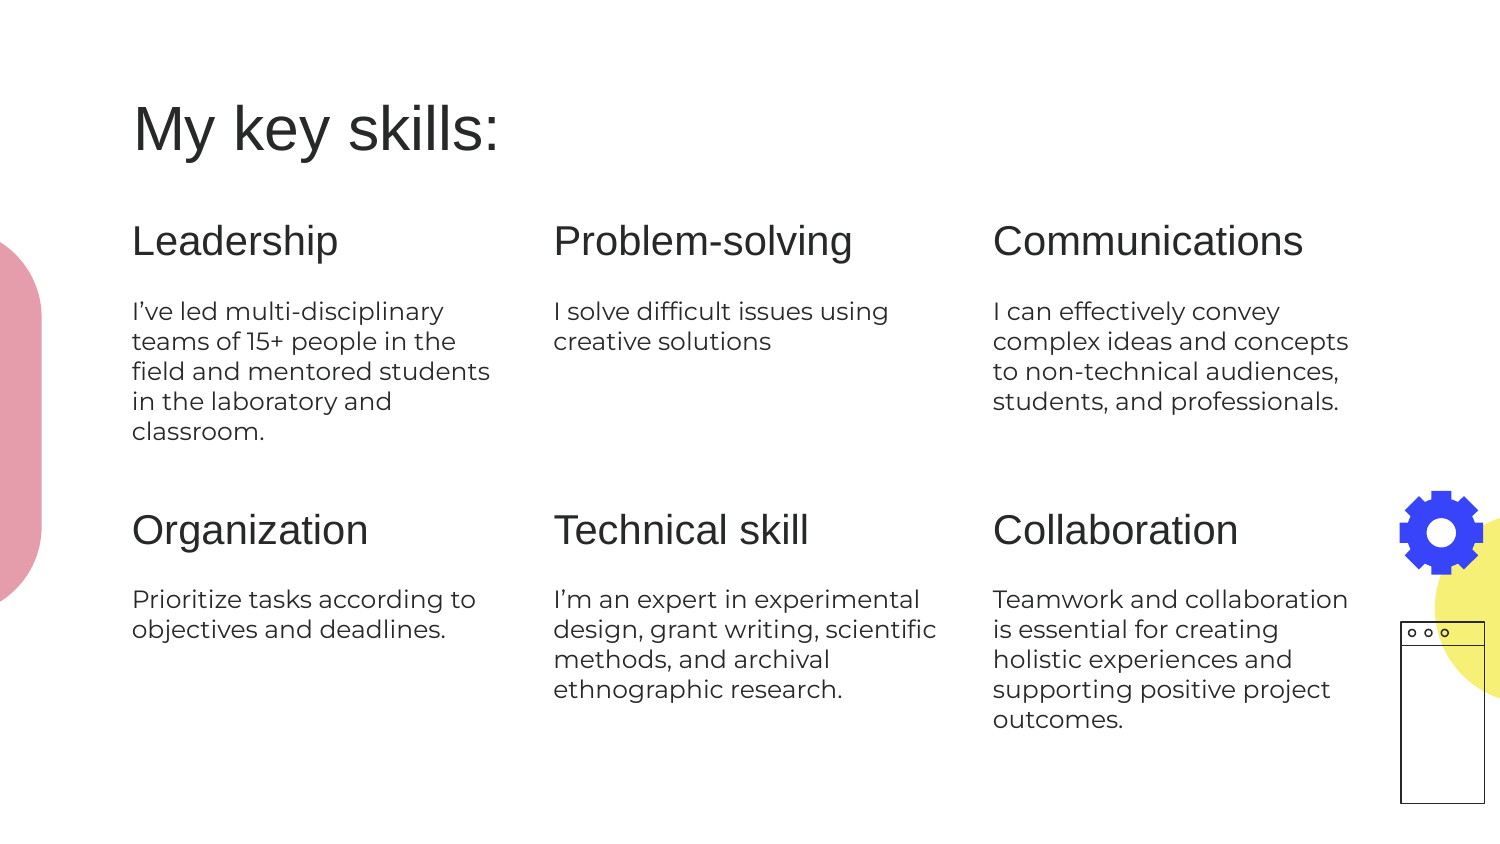

# My key skills:
Leadership
Problem-solving
Communications
I’ve led multi-disciplinary teams of 15+ people in the field and mentored students in the laboratory and classroom.
I can effectively convey complex ideas and concepts to non-technical audiences, students, and professionals.
I solve difficult issues using creative solutions
Collaboration
Technical skill
Organization
Prioritize tasks according to objectives and deadlines.
Teamwork and collaboration  is essential for creating holistic experiences and supporting positive project outcomes.
I’m an expert in experimental design, grant writing, scientific methods, and archival ethnographic research.